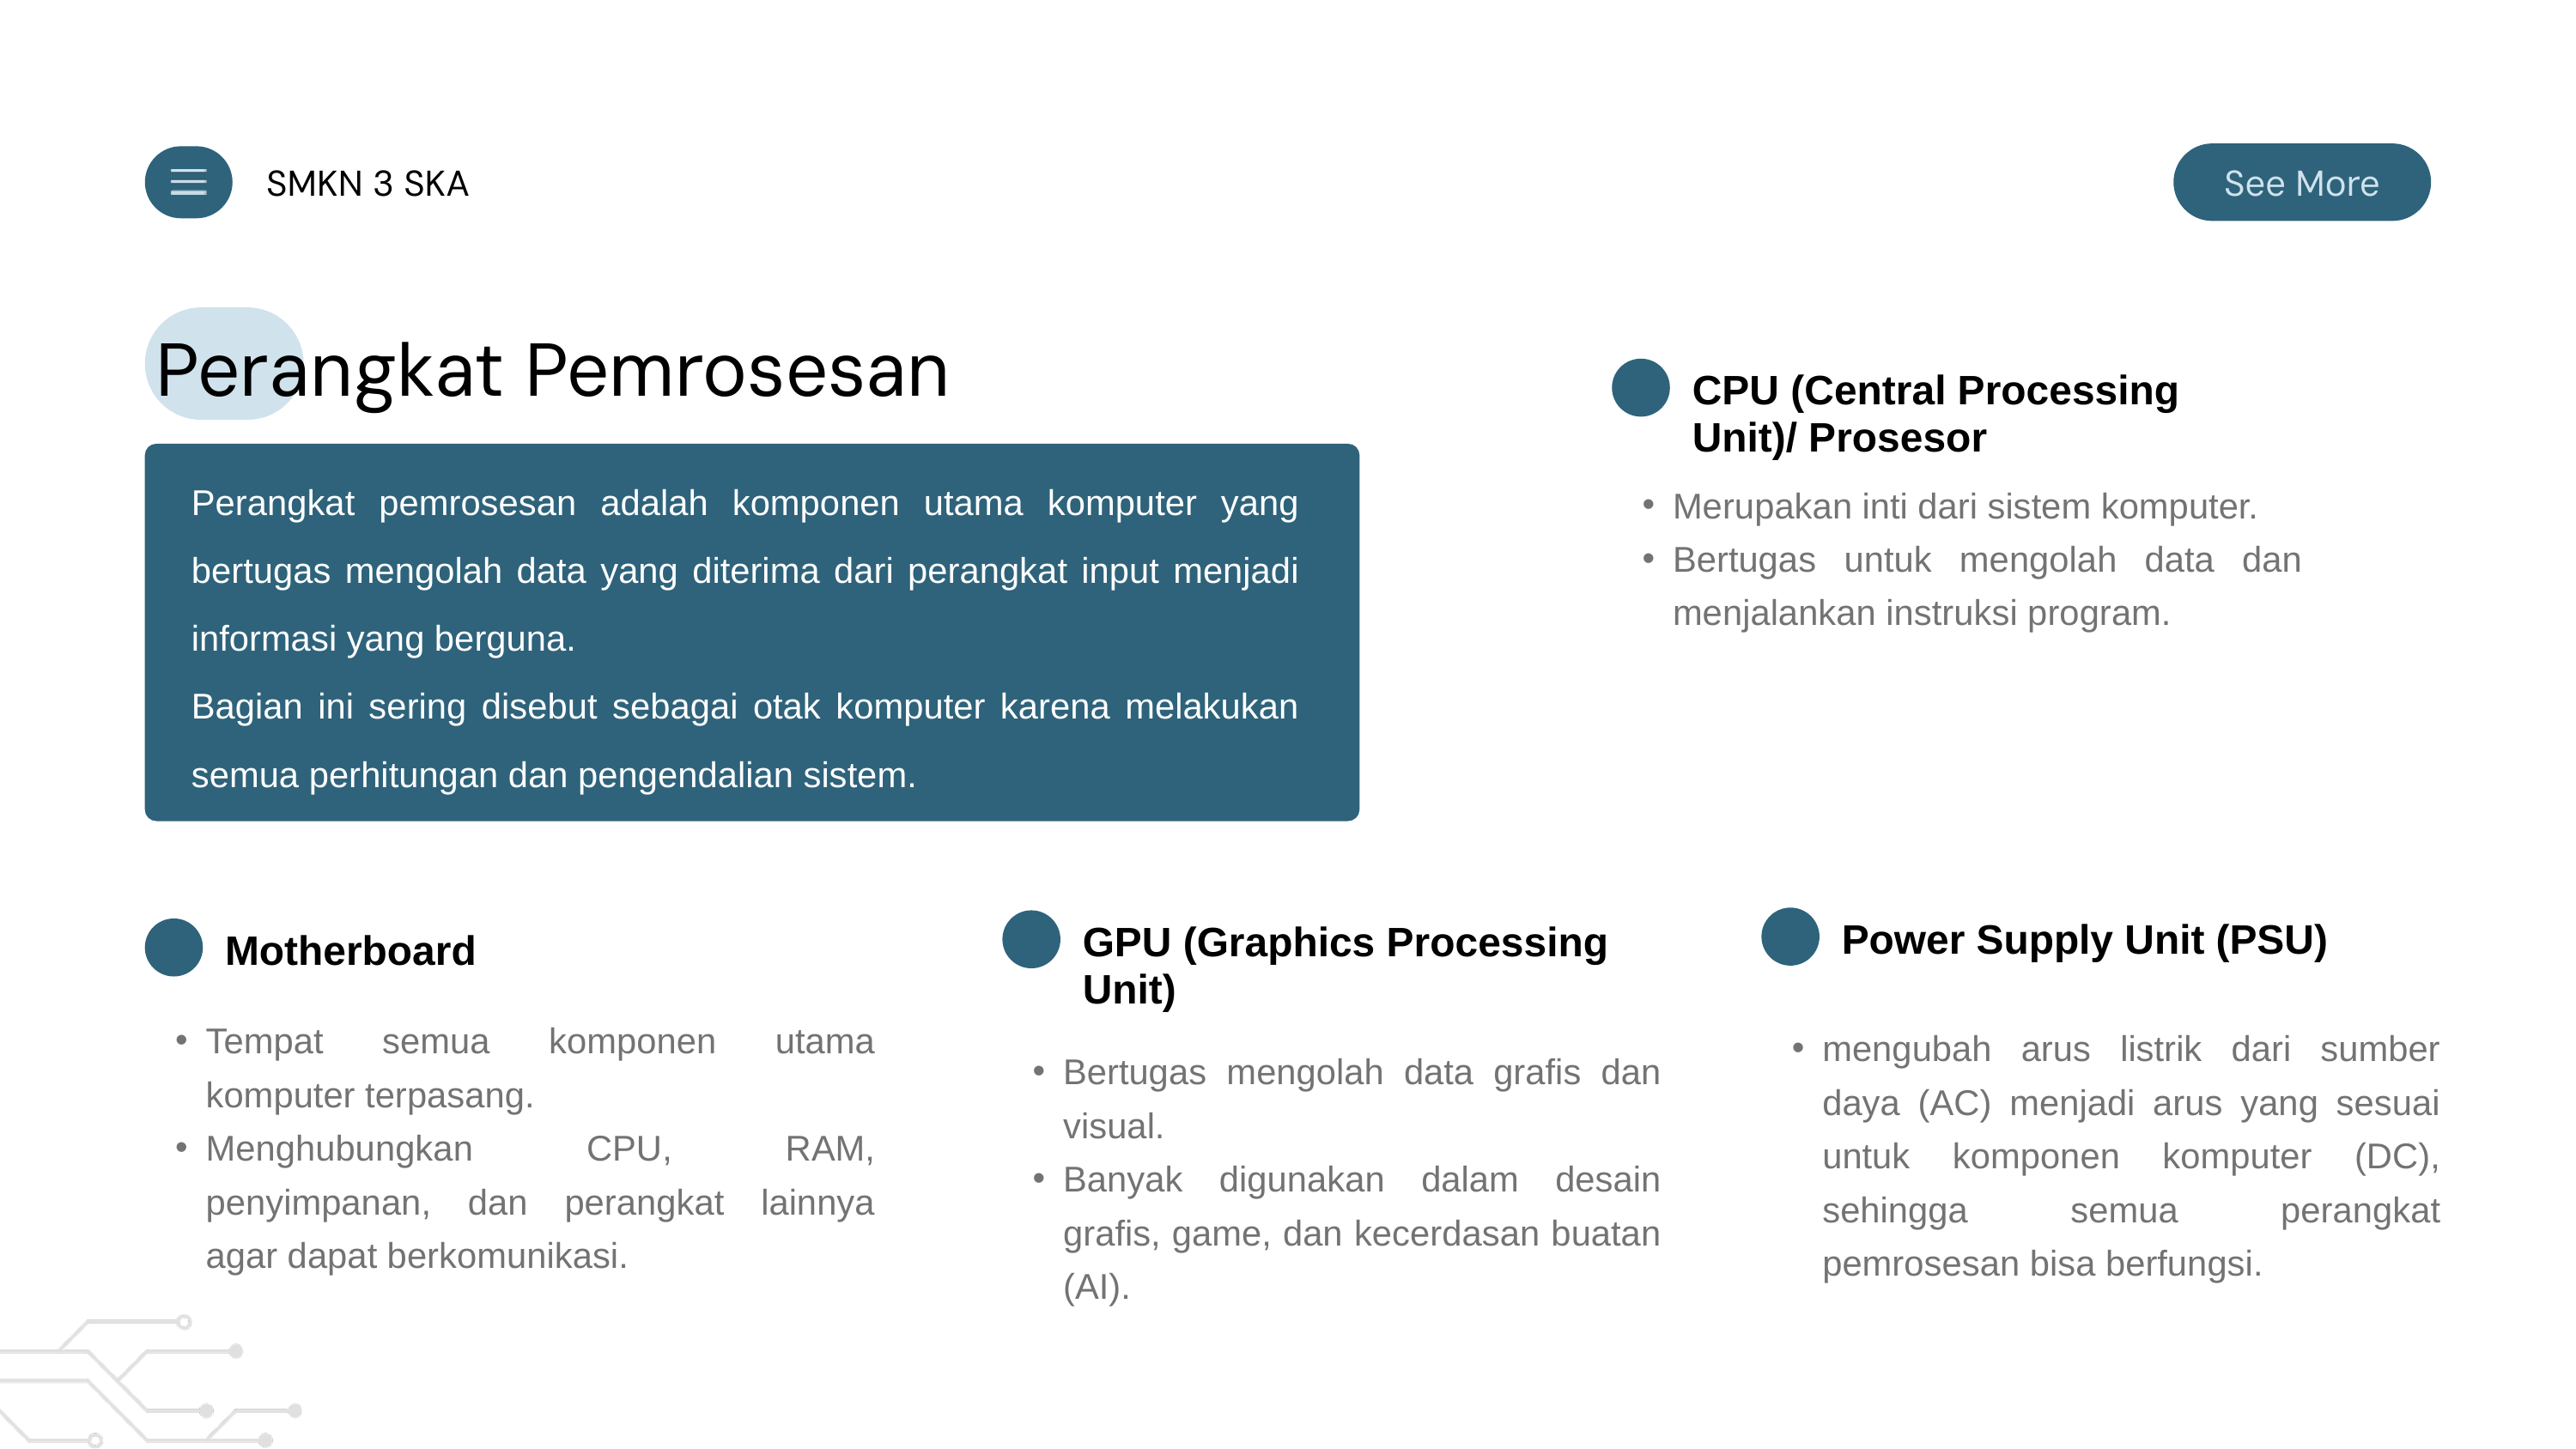

SMKN 3 SKA
See More

Perangkat Pemrosesan

CPU (Central Processing Unit)/ Prosesor
Merupakan inti dari sistem komputer.
Bertugas untuk mengolah data dan menjalankan instruksi program.

Perangkat pemrosesan adalah komponen utama komputer yang bertugas mengolah data yang diterima dari perangkat input menjadi informasi yang berguna.
Bagian ini sering disebut sebagai otak komputer karena melakukan semua perhitungan dan pengendalian sistem.

Power Supply Unit (PSU)
GPU (Graphics Processing Unit)

Motherboard
Tempat semua komponen utama komputer terpasang.
Menghubungkan CPU, RAM, penyimpanan, dan perangkat lainnya agar dapat berkomunikasi.

mengubah arus listrik dari sumber daya (AC) menjadi arus yang sesuai untuk komponen komputer (DC), sehingga semua perangkat pemrosesan bisa berfungsi.
Bertugas mengolah data grafis dan visual.
Banyak digunakan dalam desain grafis, game, dan kecerdasan buatan (AI).